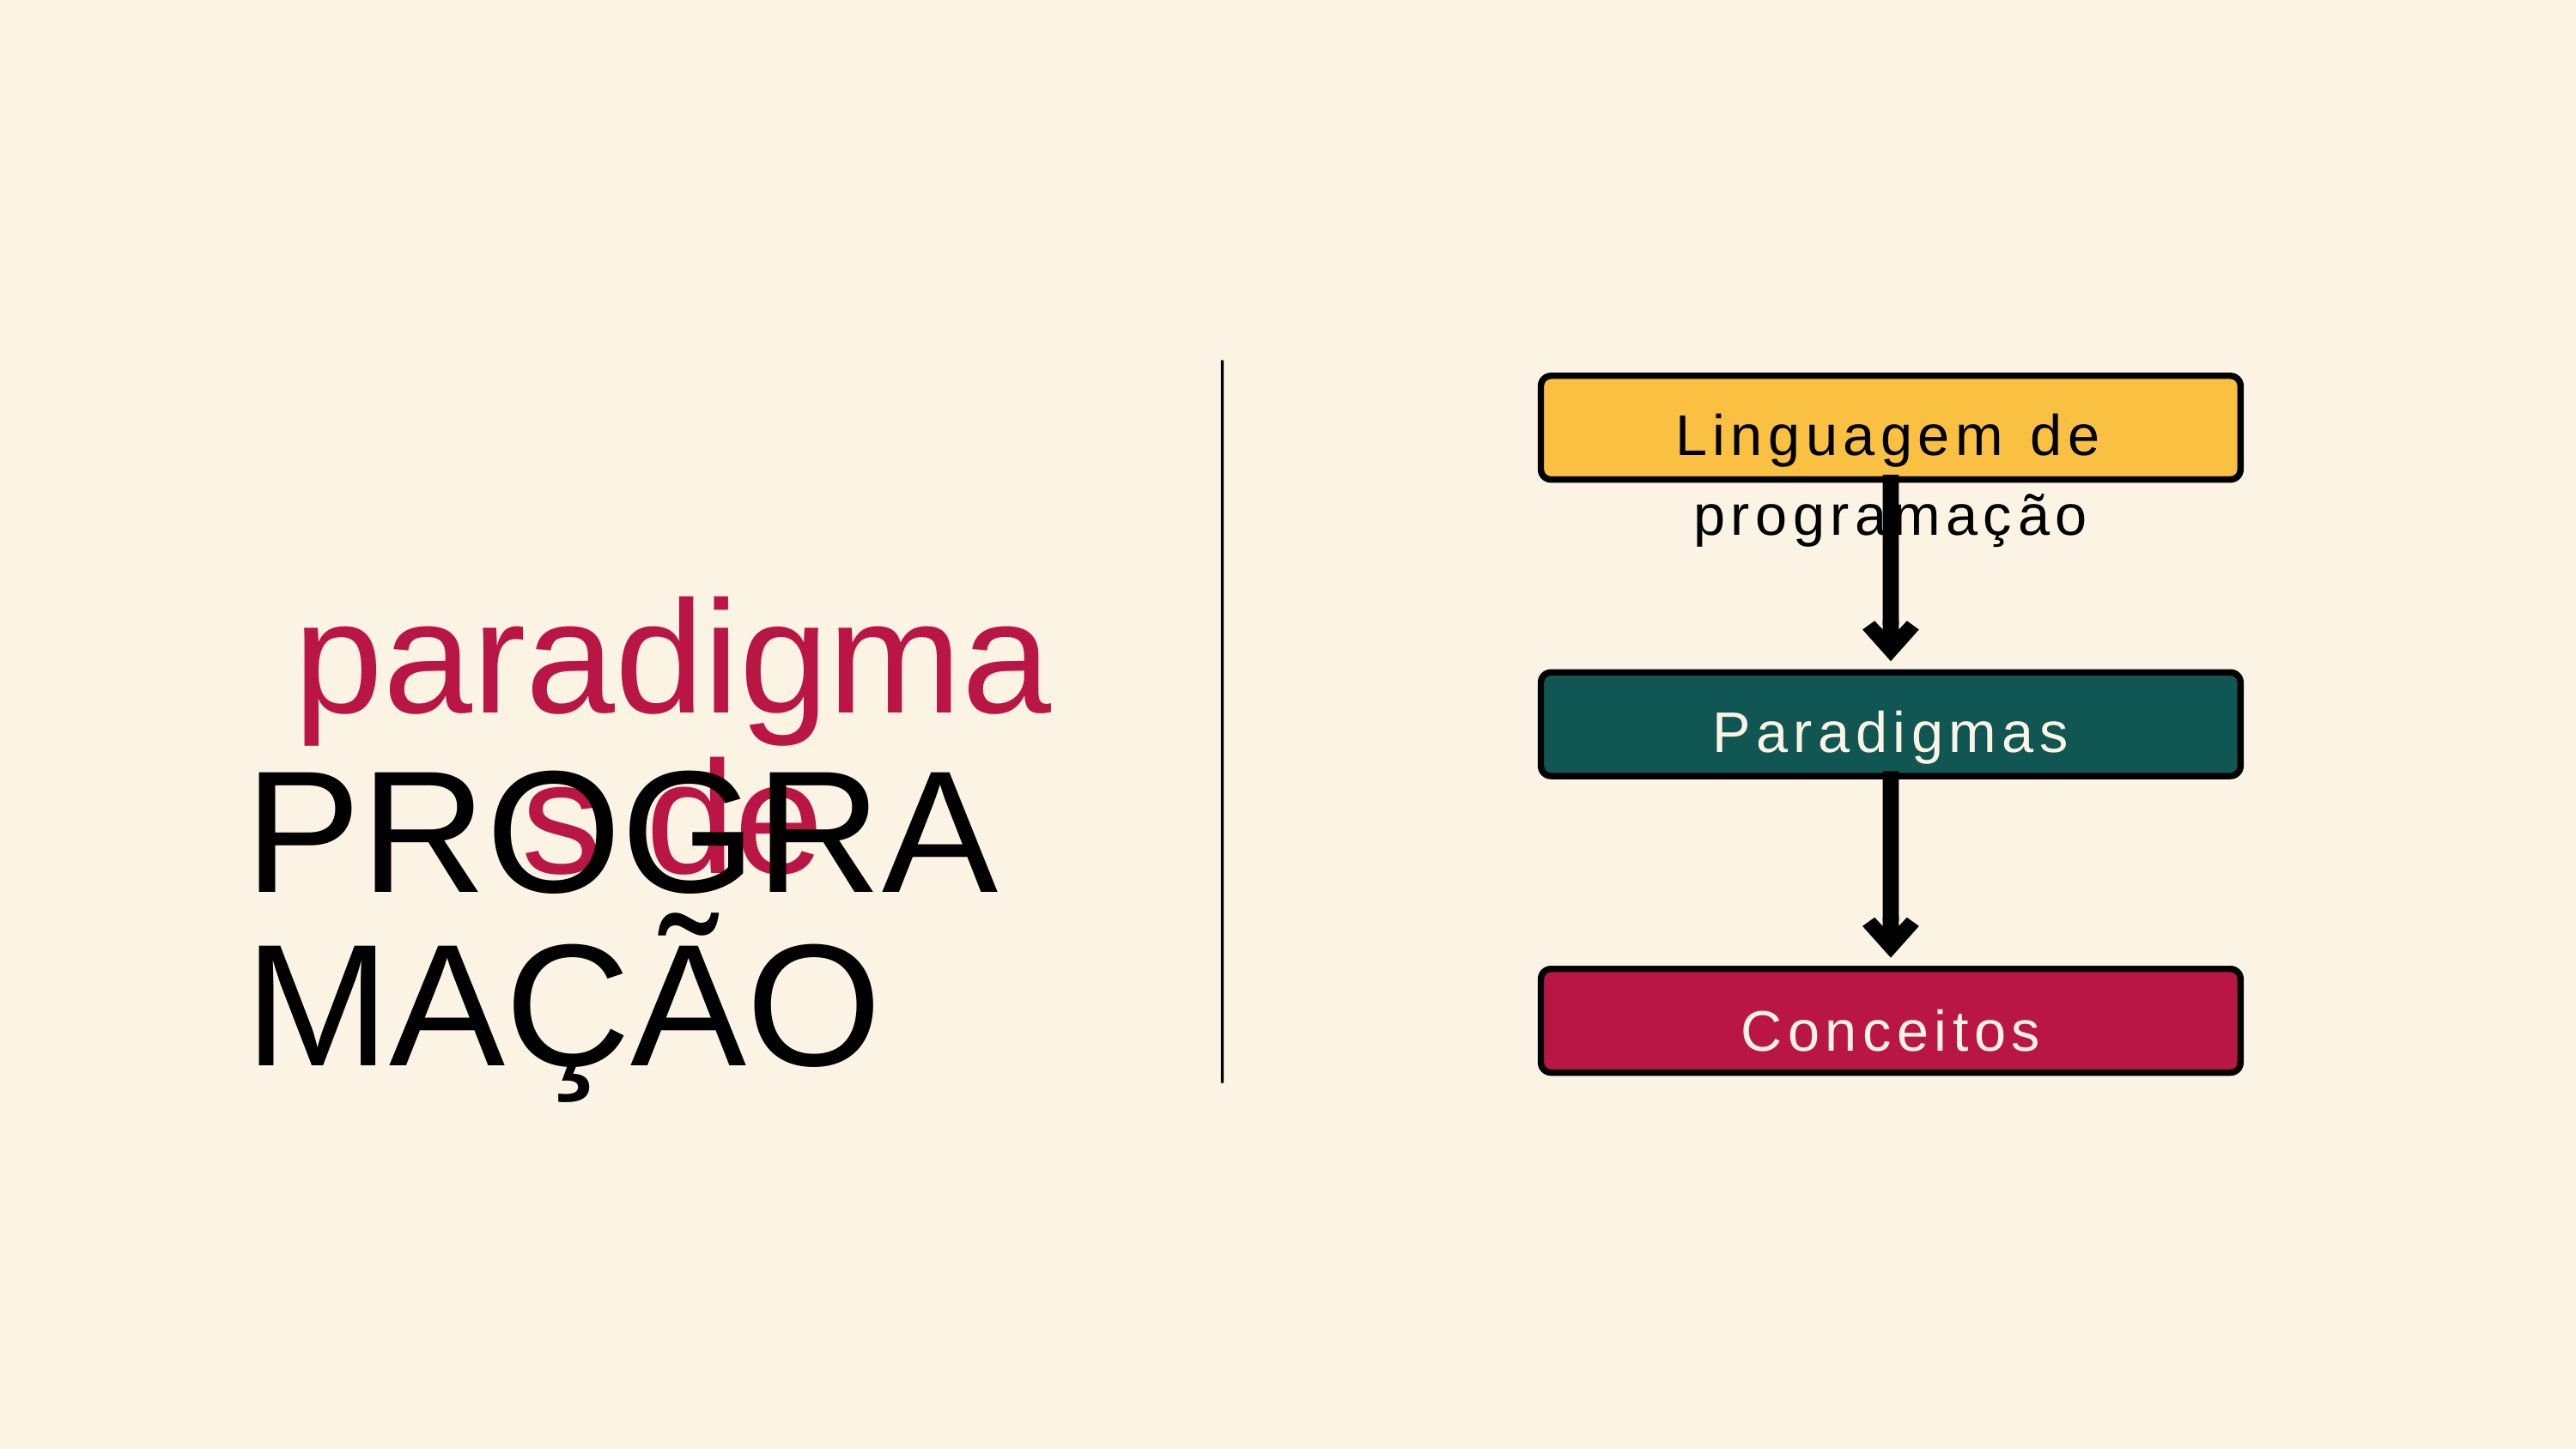

Linguagem de programação

paradigmas de

Paradigmas

PROGRAMAÇÃO

Conceitos